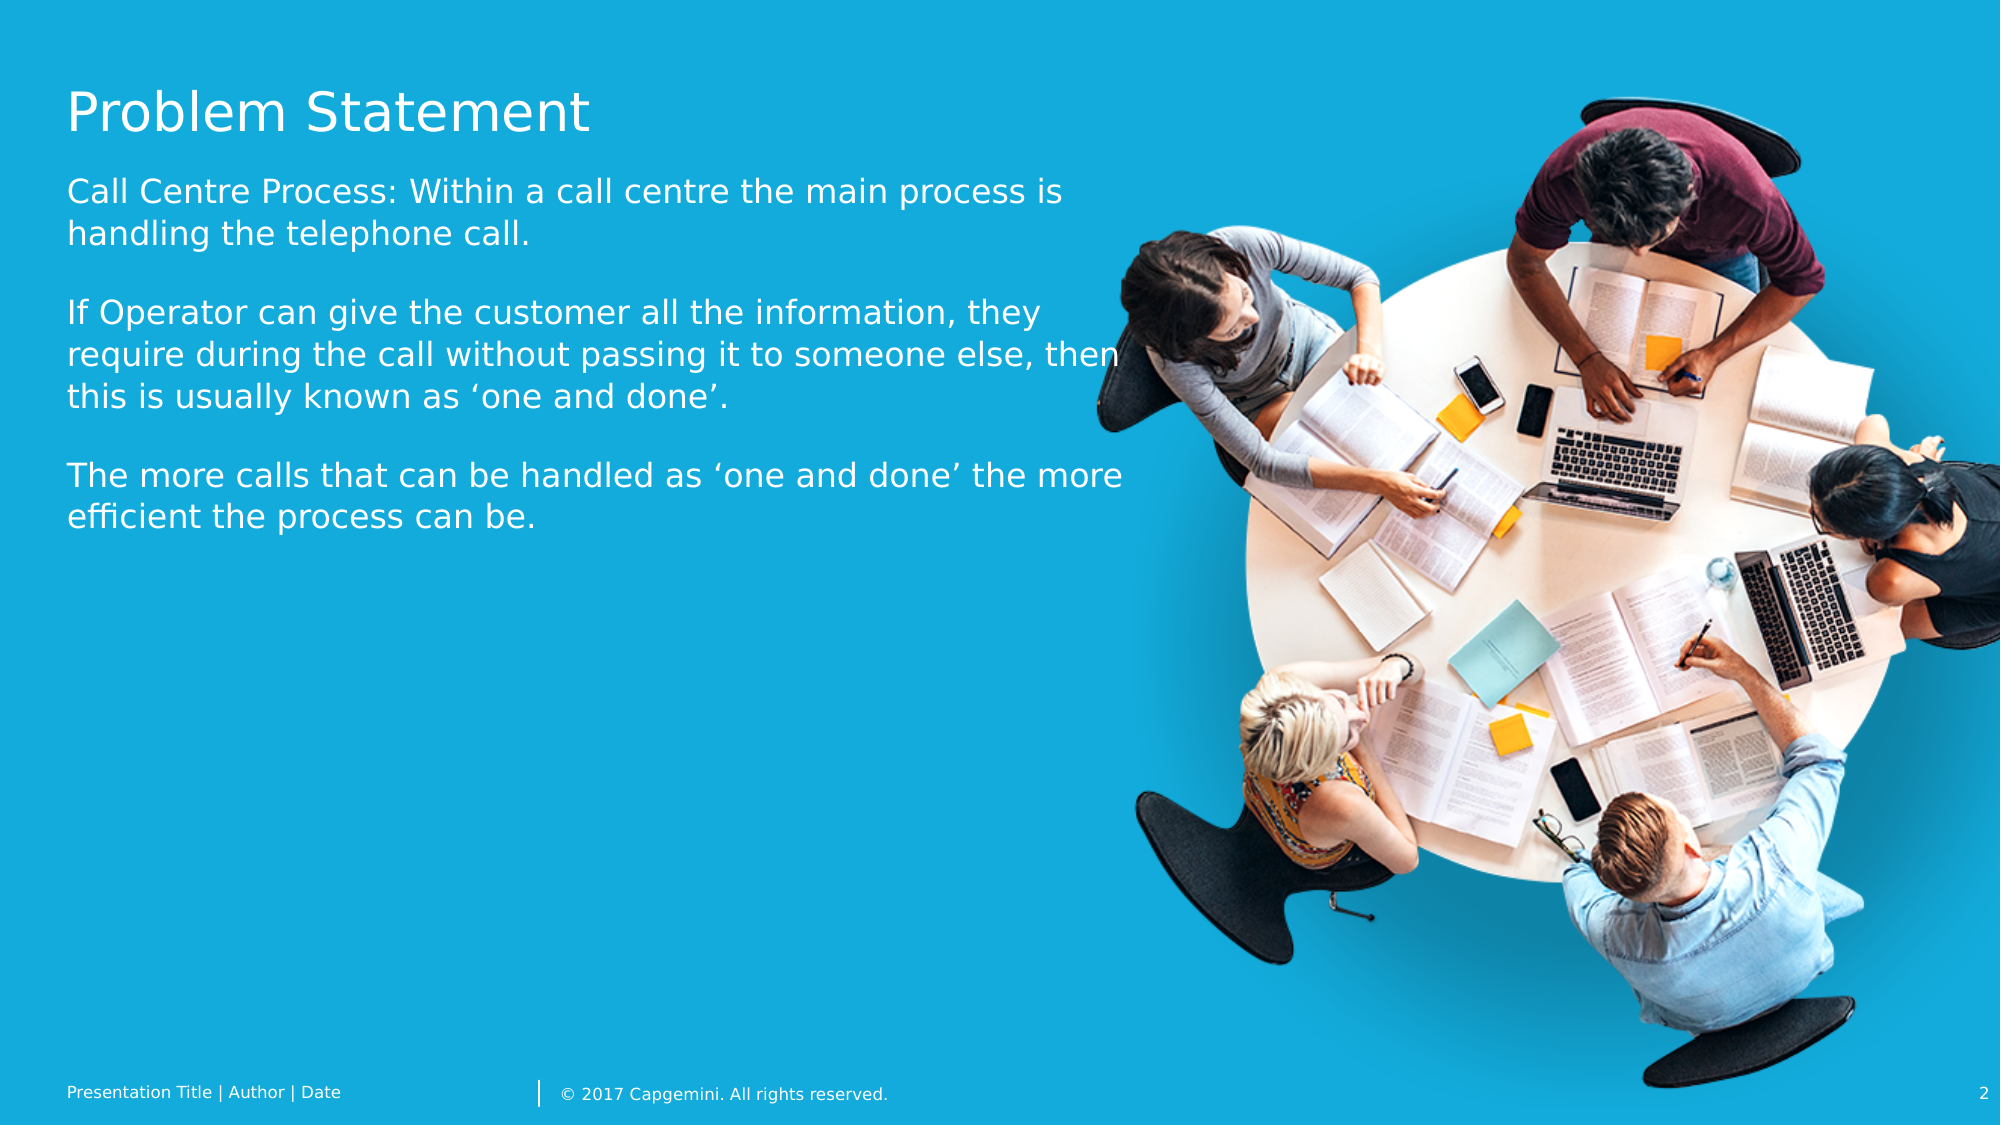

# Problem Statement
Call Centre Process: Within a call centre the main process is handling the telephone call.
If Operator can give the customer all the information, they require during the call without passing it to someone else, then this is usually known as ‘one and done’.
The more calls that can be handled as ‘one and done’ the more efficient the process can be.